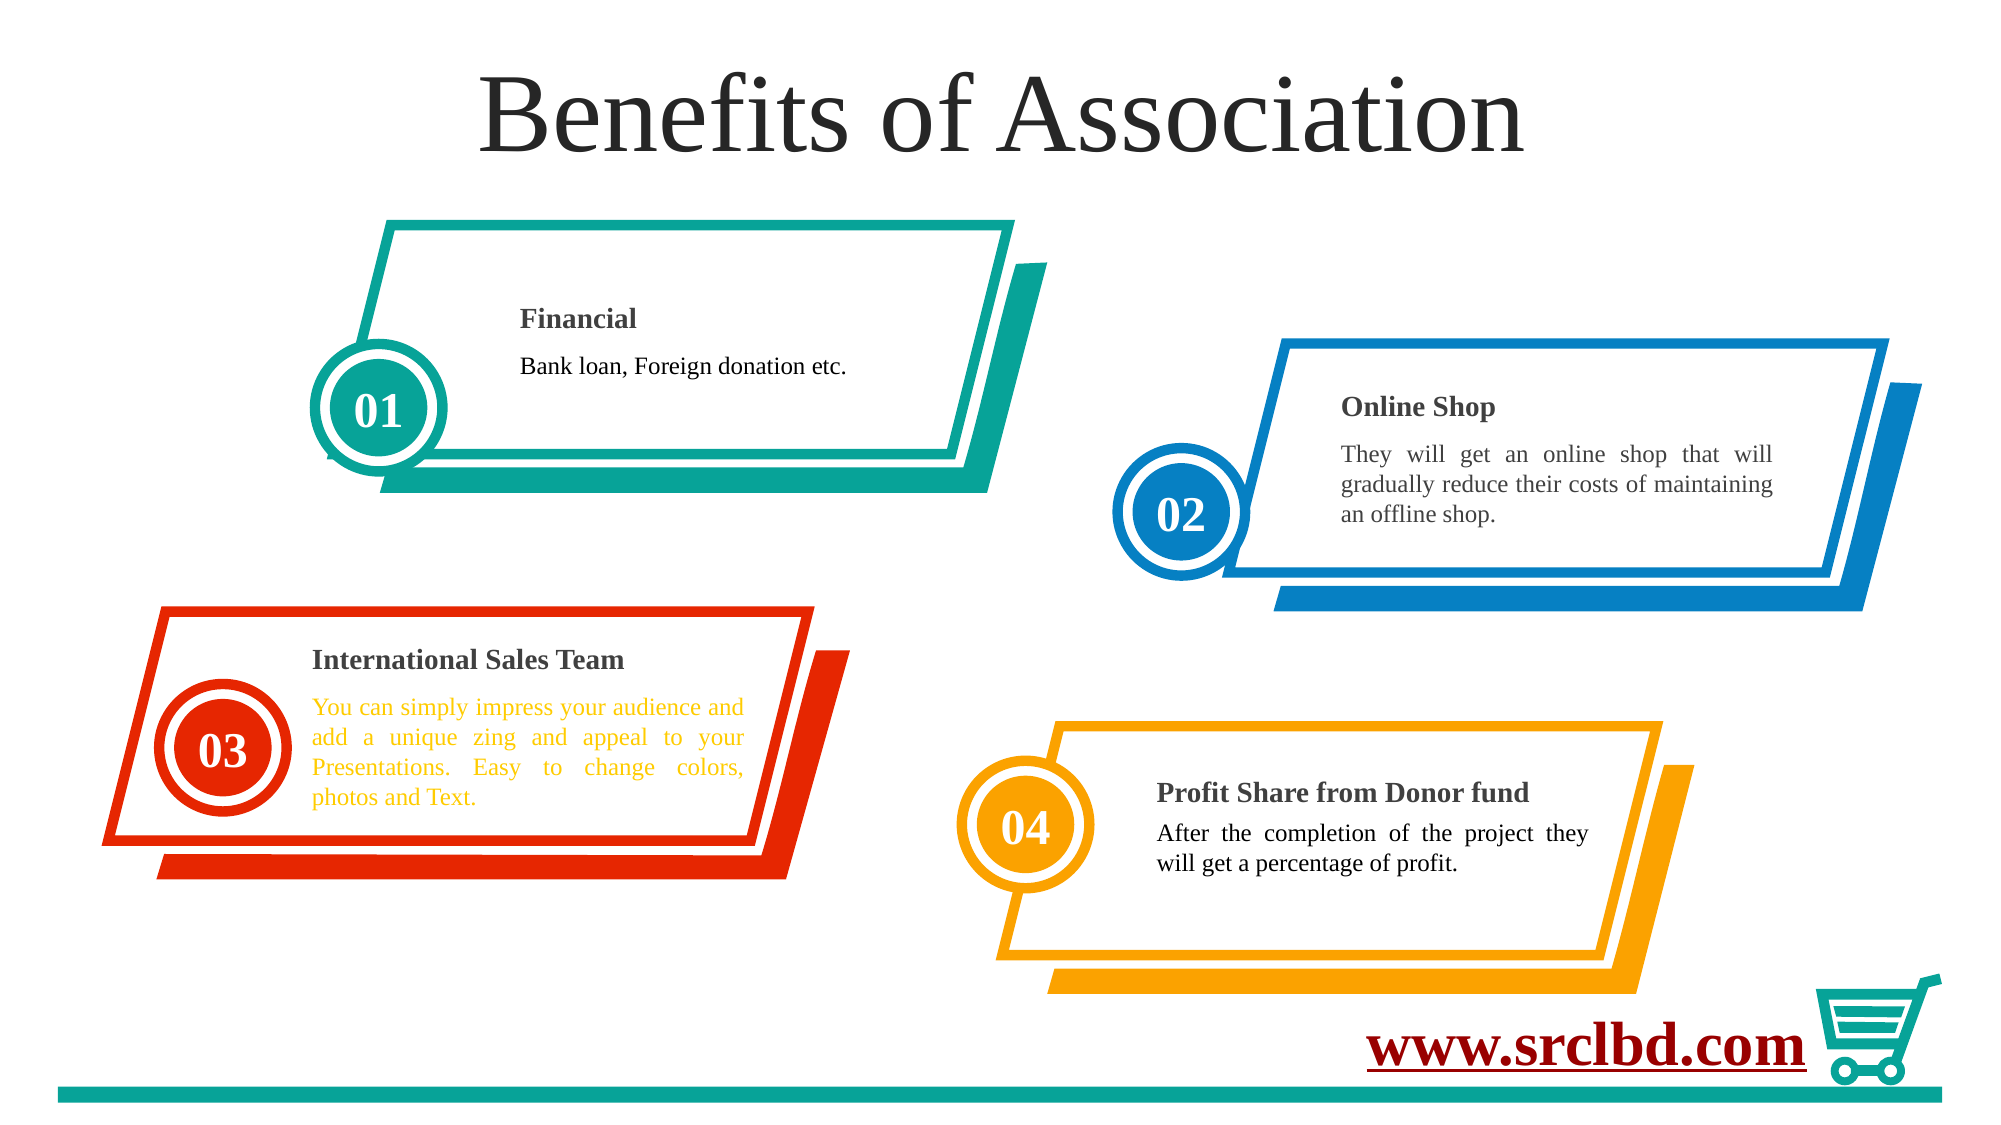

Benefits of Association

Financial
Bank loan, Foreign donation etc.

01
Online Shop
They will get an online shop that will gradually reduce their costs of maintaining an offline shop.

02

International Sales Team
You can simply impress your audience and add a unique zing and appeal to your Presentations. Easy to change colors, photos and Text.

03

04
Profit Share from Donor fund
After the completion of the project they will get a percentage of profit.
www.srclbd.com